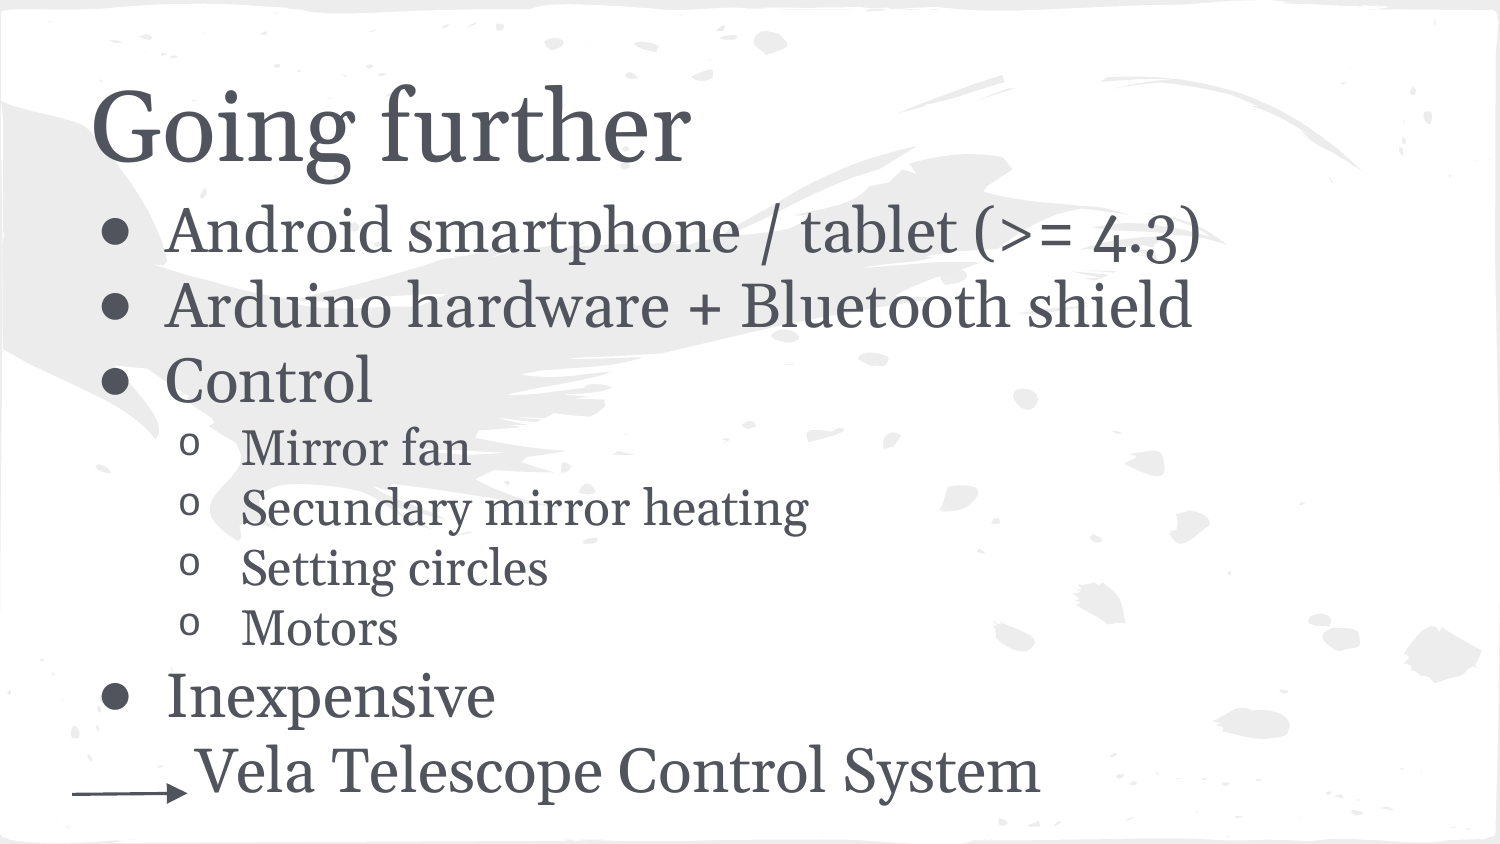

# Going further
Android smartphone / tablet (>= 4.3)
Arduino hardware + Bluetooth shield
Control
Mirror fan
Secundary mirror heating
Setting circles
Motors
Inexpensive
       Vela Telescope Control System